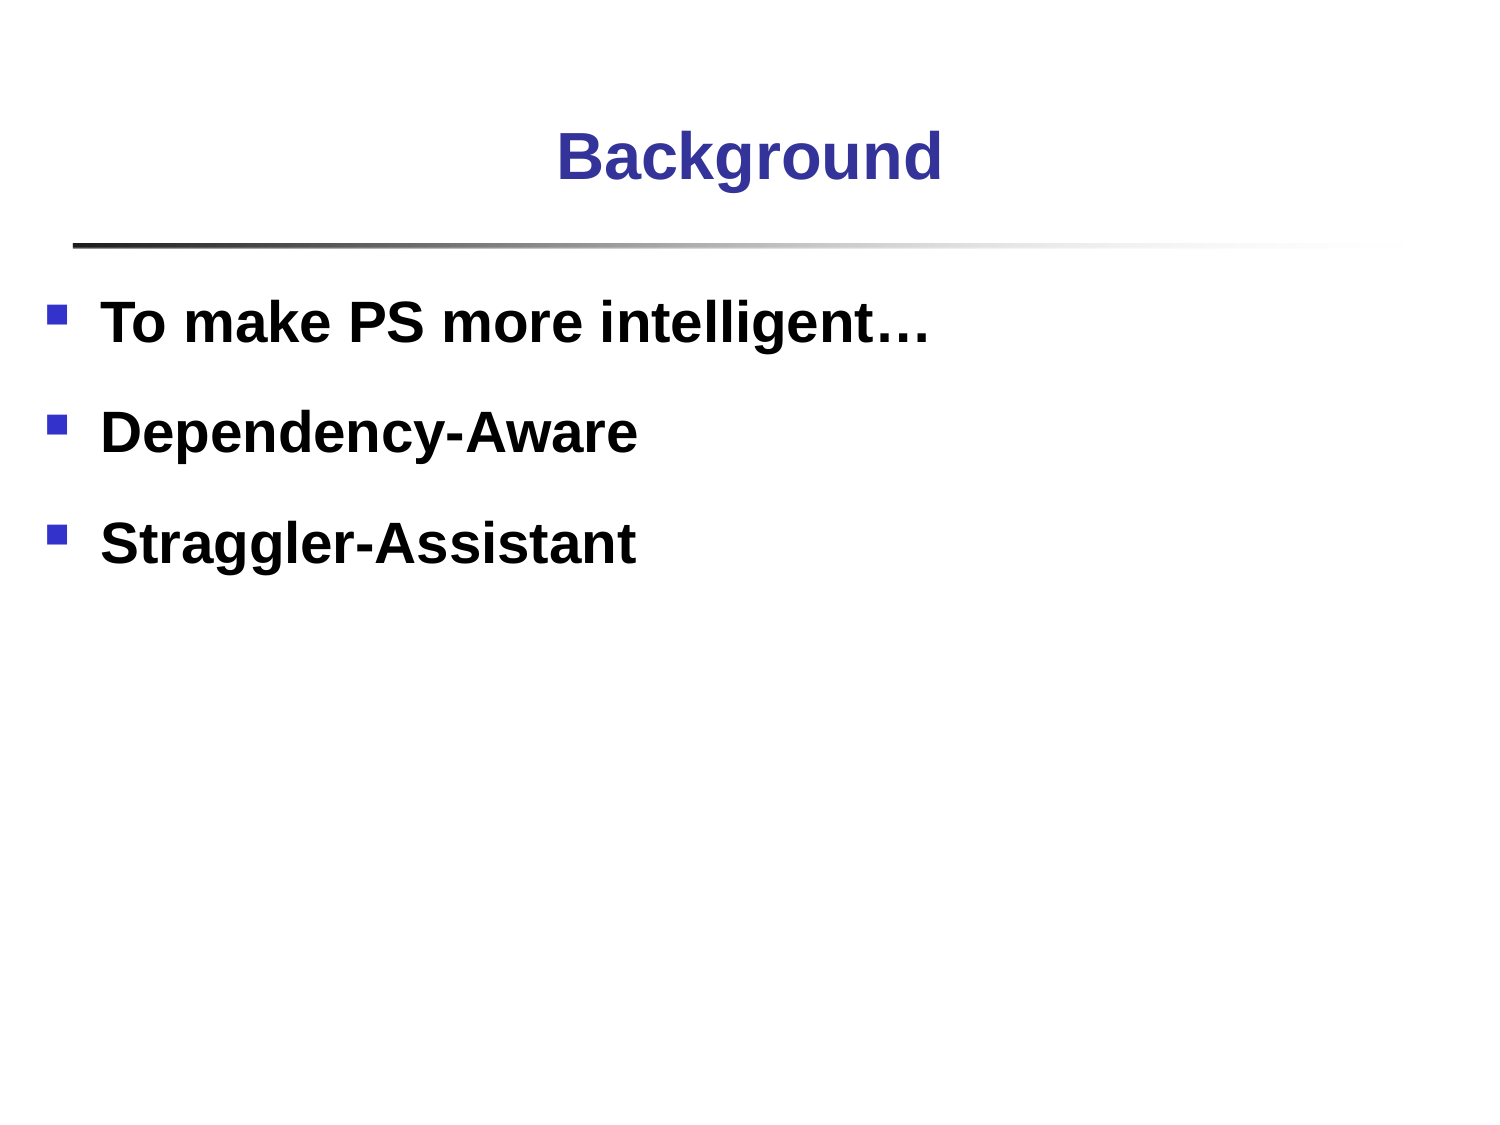

# Background
To make PS more intelligent…
Dependency-Aware
Straggler-Assistant